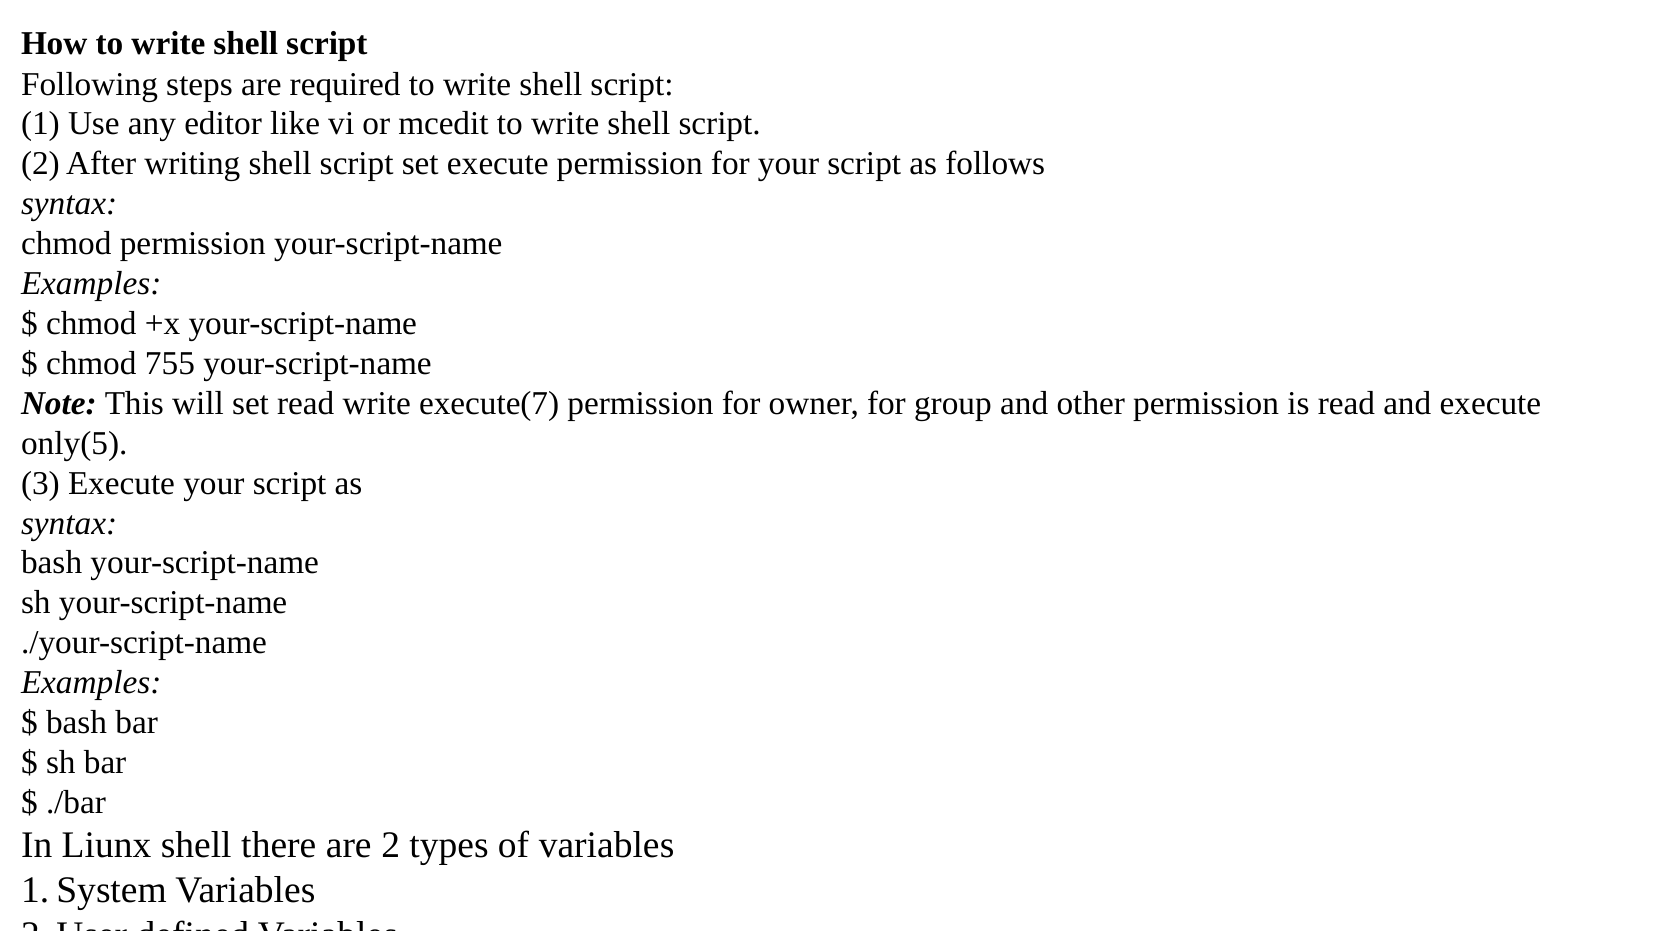

How to write shell script
Following steps are required to write shell script:
(1) Use any editor like vi or mcedit to write shell script.
(2) After writing shell script set execute permission for your script as follows
syntax: 
chmod permission your-script-name
Examples:
$ chmod +x your-script-name
$ chmod 755 your-script-name
Note: This will set read write execute(7) permission for owner, for group and other permission is read and execute only(5).
(3) Execute your script as
syntax: 
bash your-script-name
sh your-script-name
./your-script-name
Examples:
$ bash bar
$ sh bar
$ ./bar
In Liunx shell there are 2 types of variables
System Variables
User defined Variables